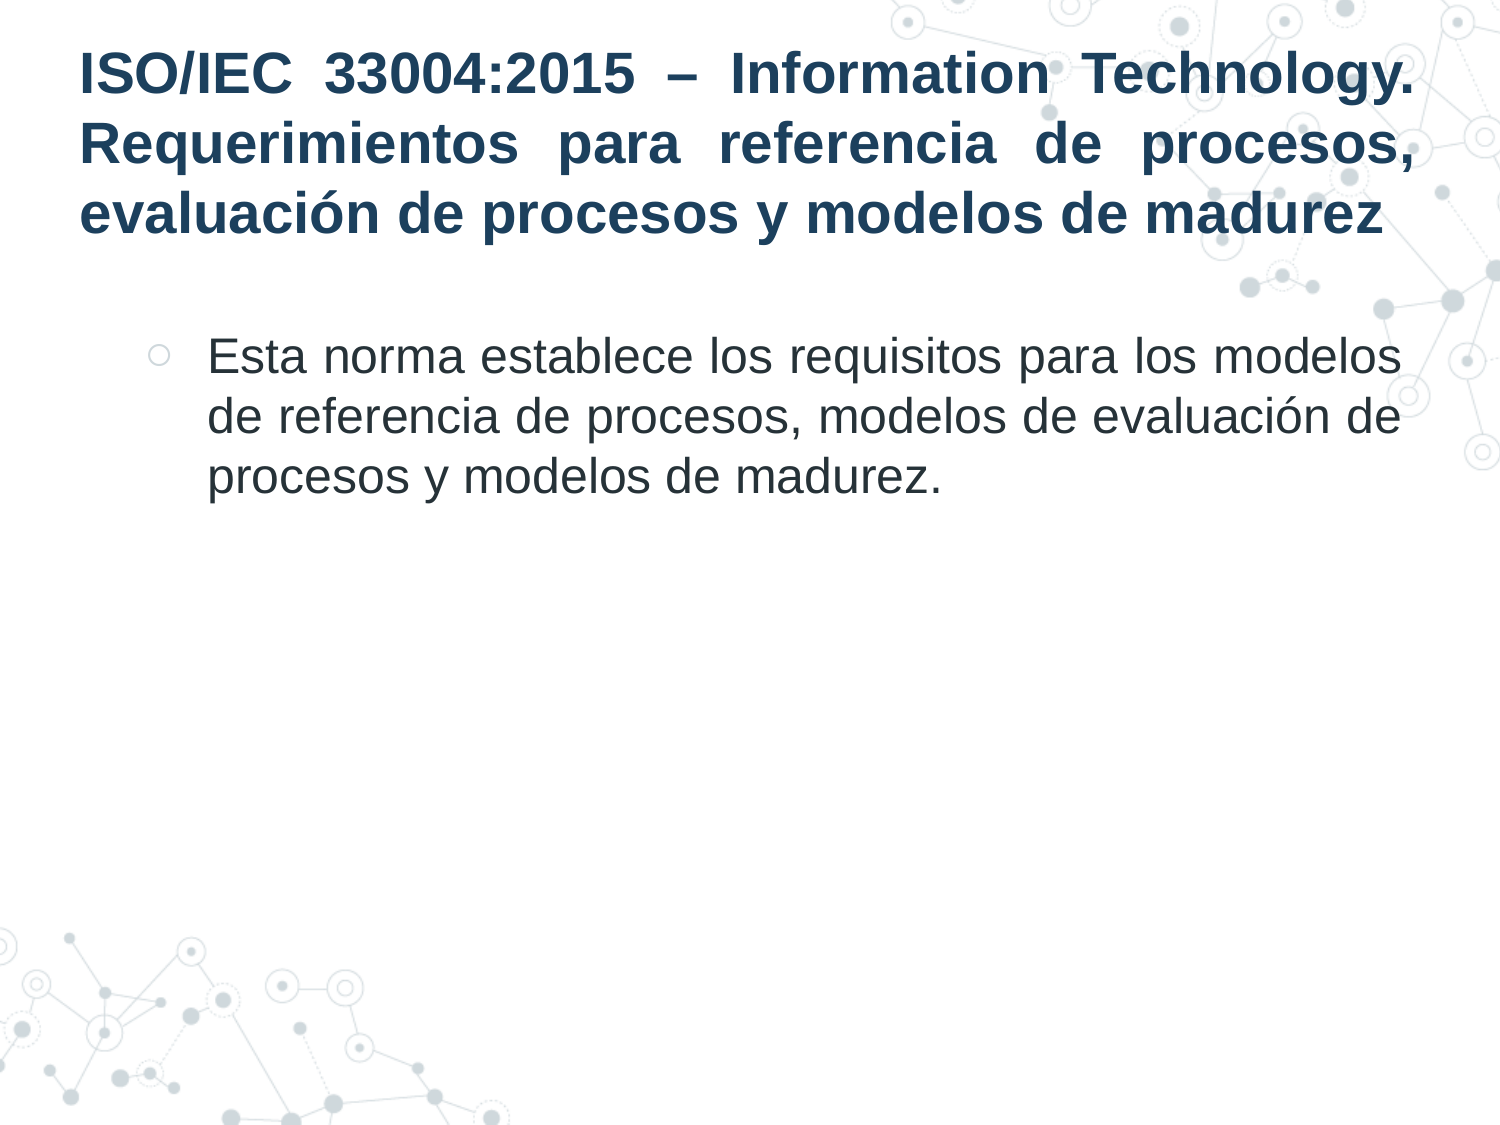

# ISO/IEC 33004:2015 – Information Technology. Requerimientos para referencia de procesos, evaluación de procesos y modelos de madurez
Esta norma establece los requisitos para los modelos de referencia de procesos, modelos de evaluación de procesos y modelos de madurez.